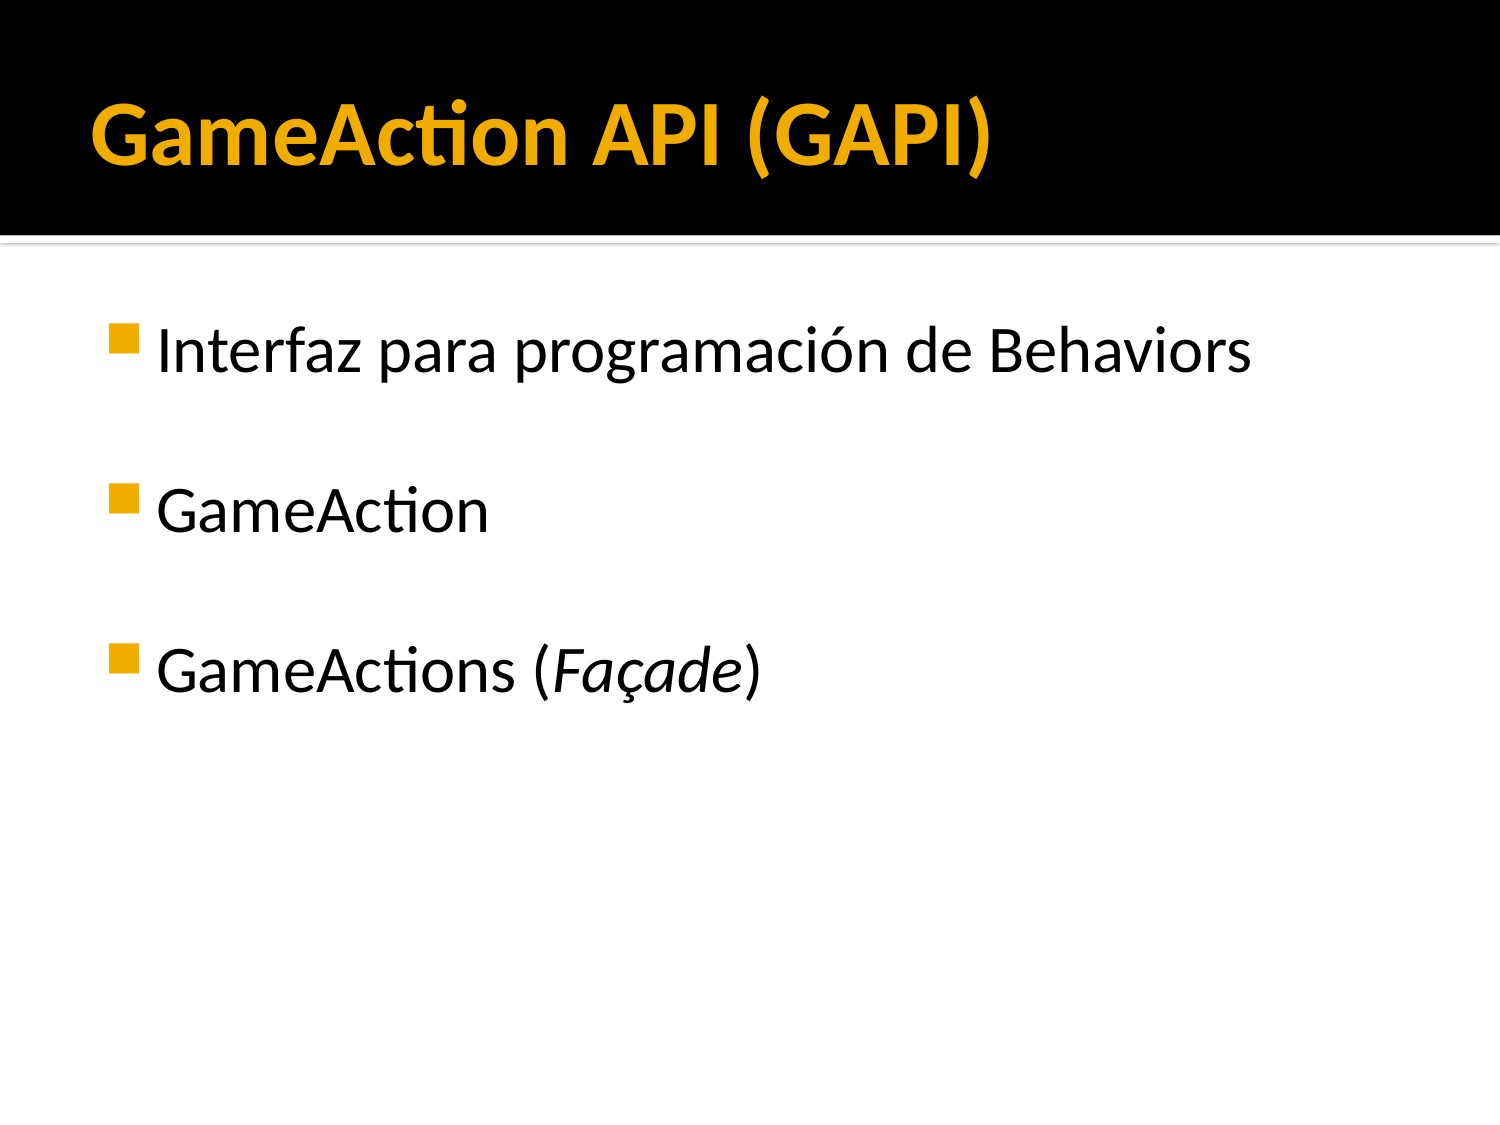

# GameAction API (GAPI)
Interfaz para programación de Behaviors
GameAction
GameActions (Façade)